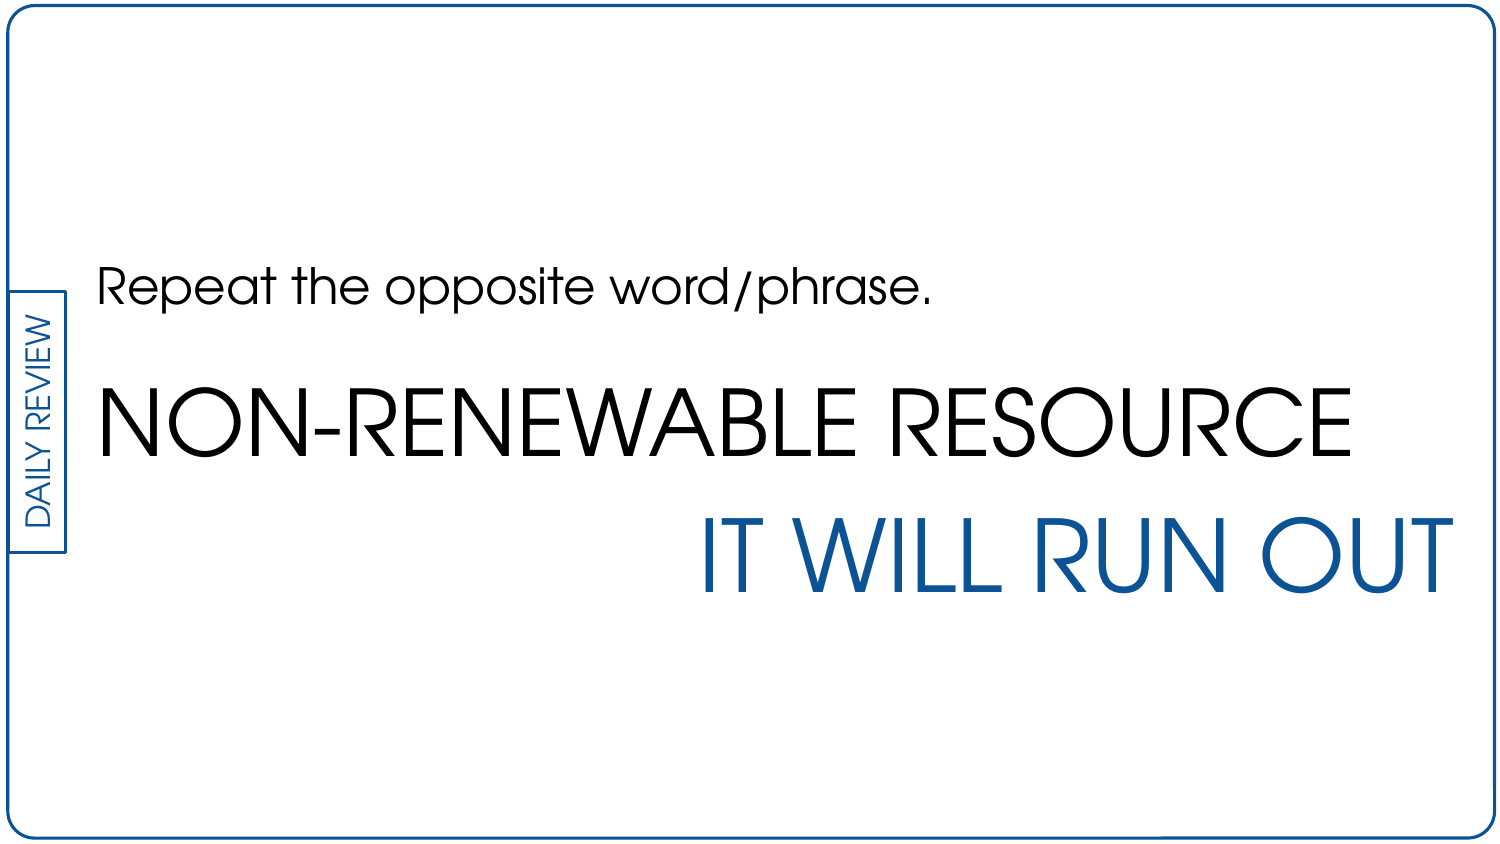

Repeat the opposite word/phrase.
NON-RENEWABLE RESOURCE
IT WILL RUN OUT